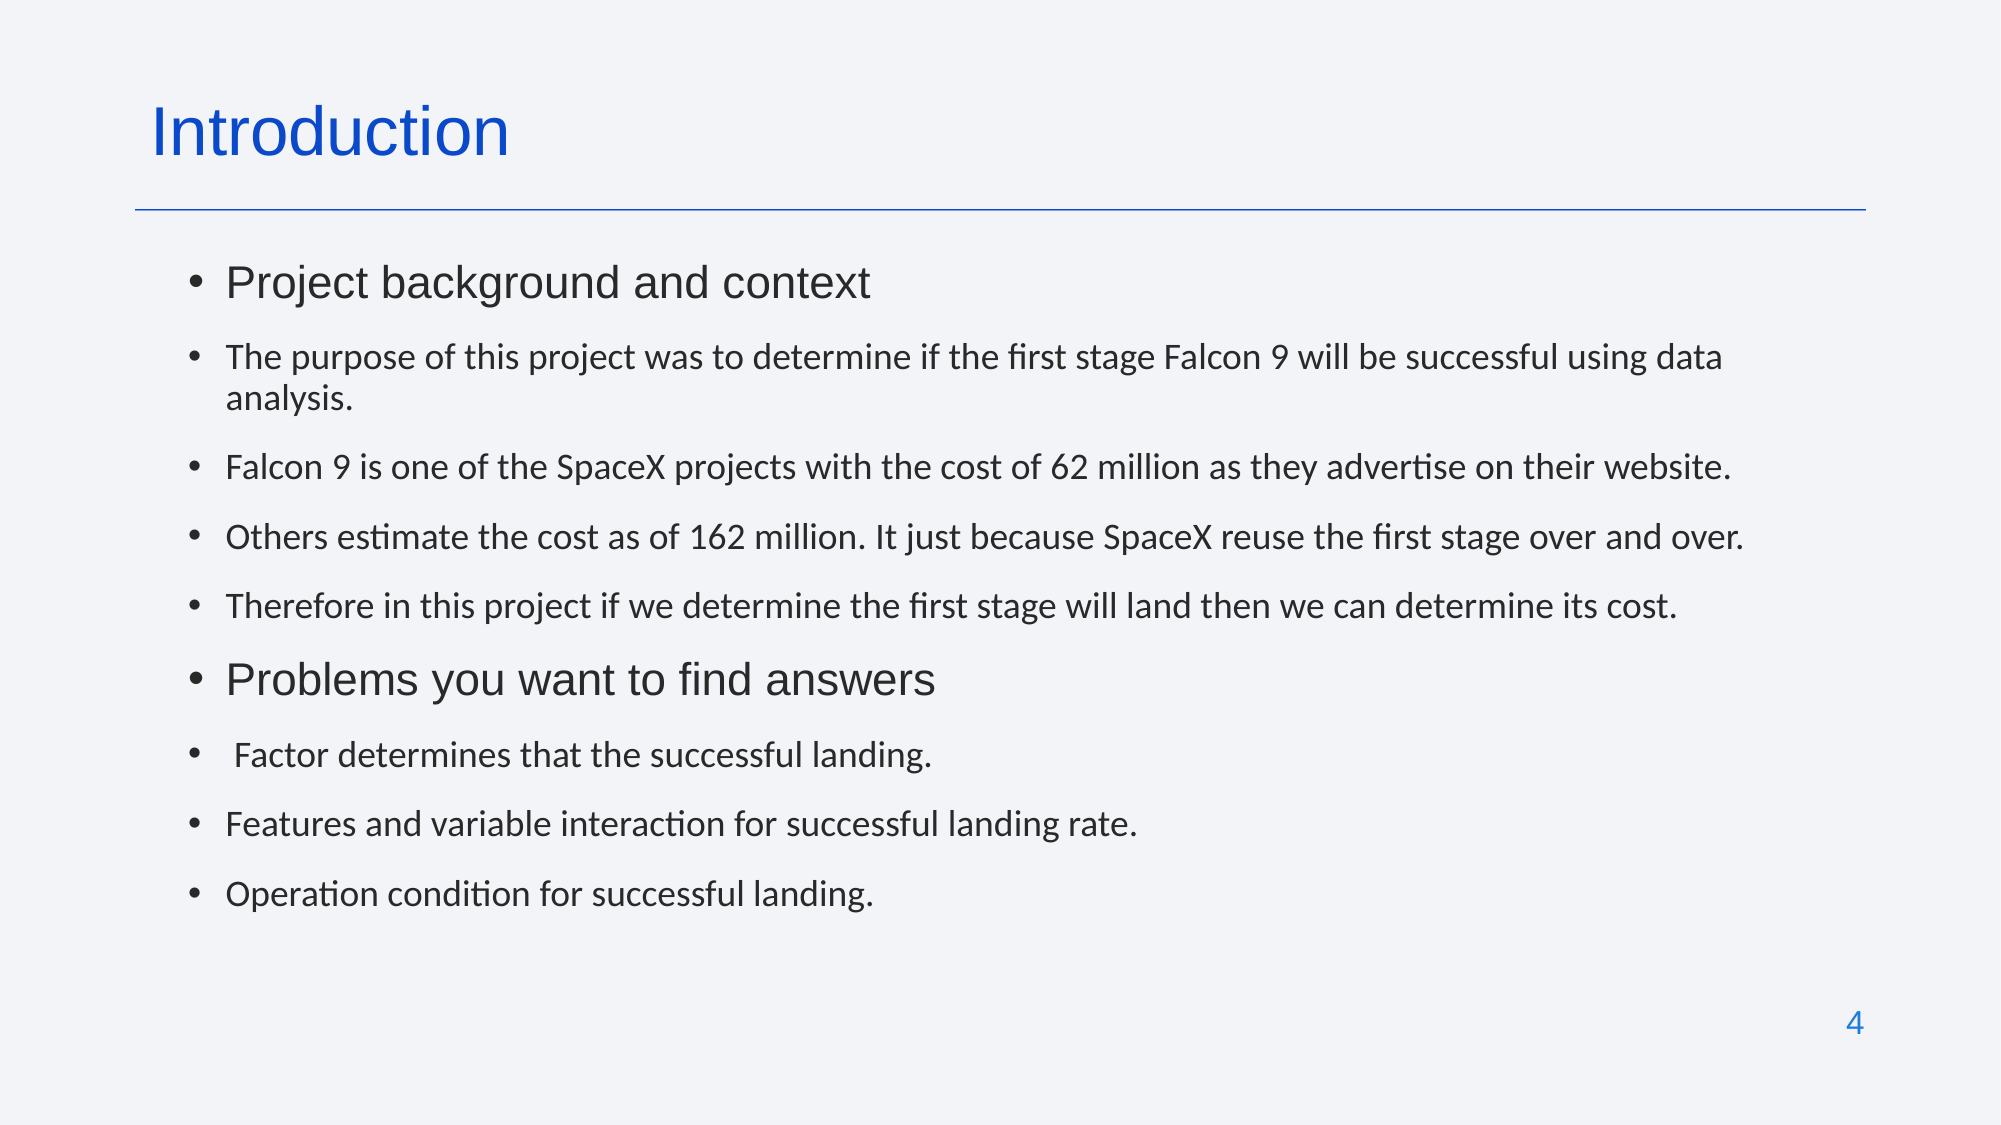

Introduction
Project background and context
The purpose of this project was to determine if the first stage Falcon 9 will be successful using data analysis.
Falcon 9 is one of the SpaceX projects with the cost of 62 million as they advertise on their website.
Others estimate the cost as of 162 million. It just because SpaceX reuse the first stage over and over.
Therefore in this project if we determine the first stage will land then we can determine its cost.
Problems you want to find answers
 Factor determines that the successful landing.
Features and variable interaction for successful landing rate.
Operation condition for successful landing.

4